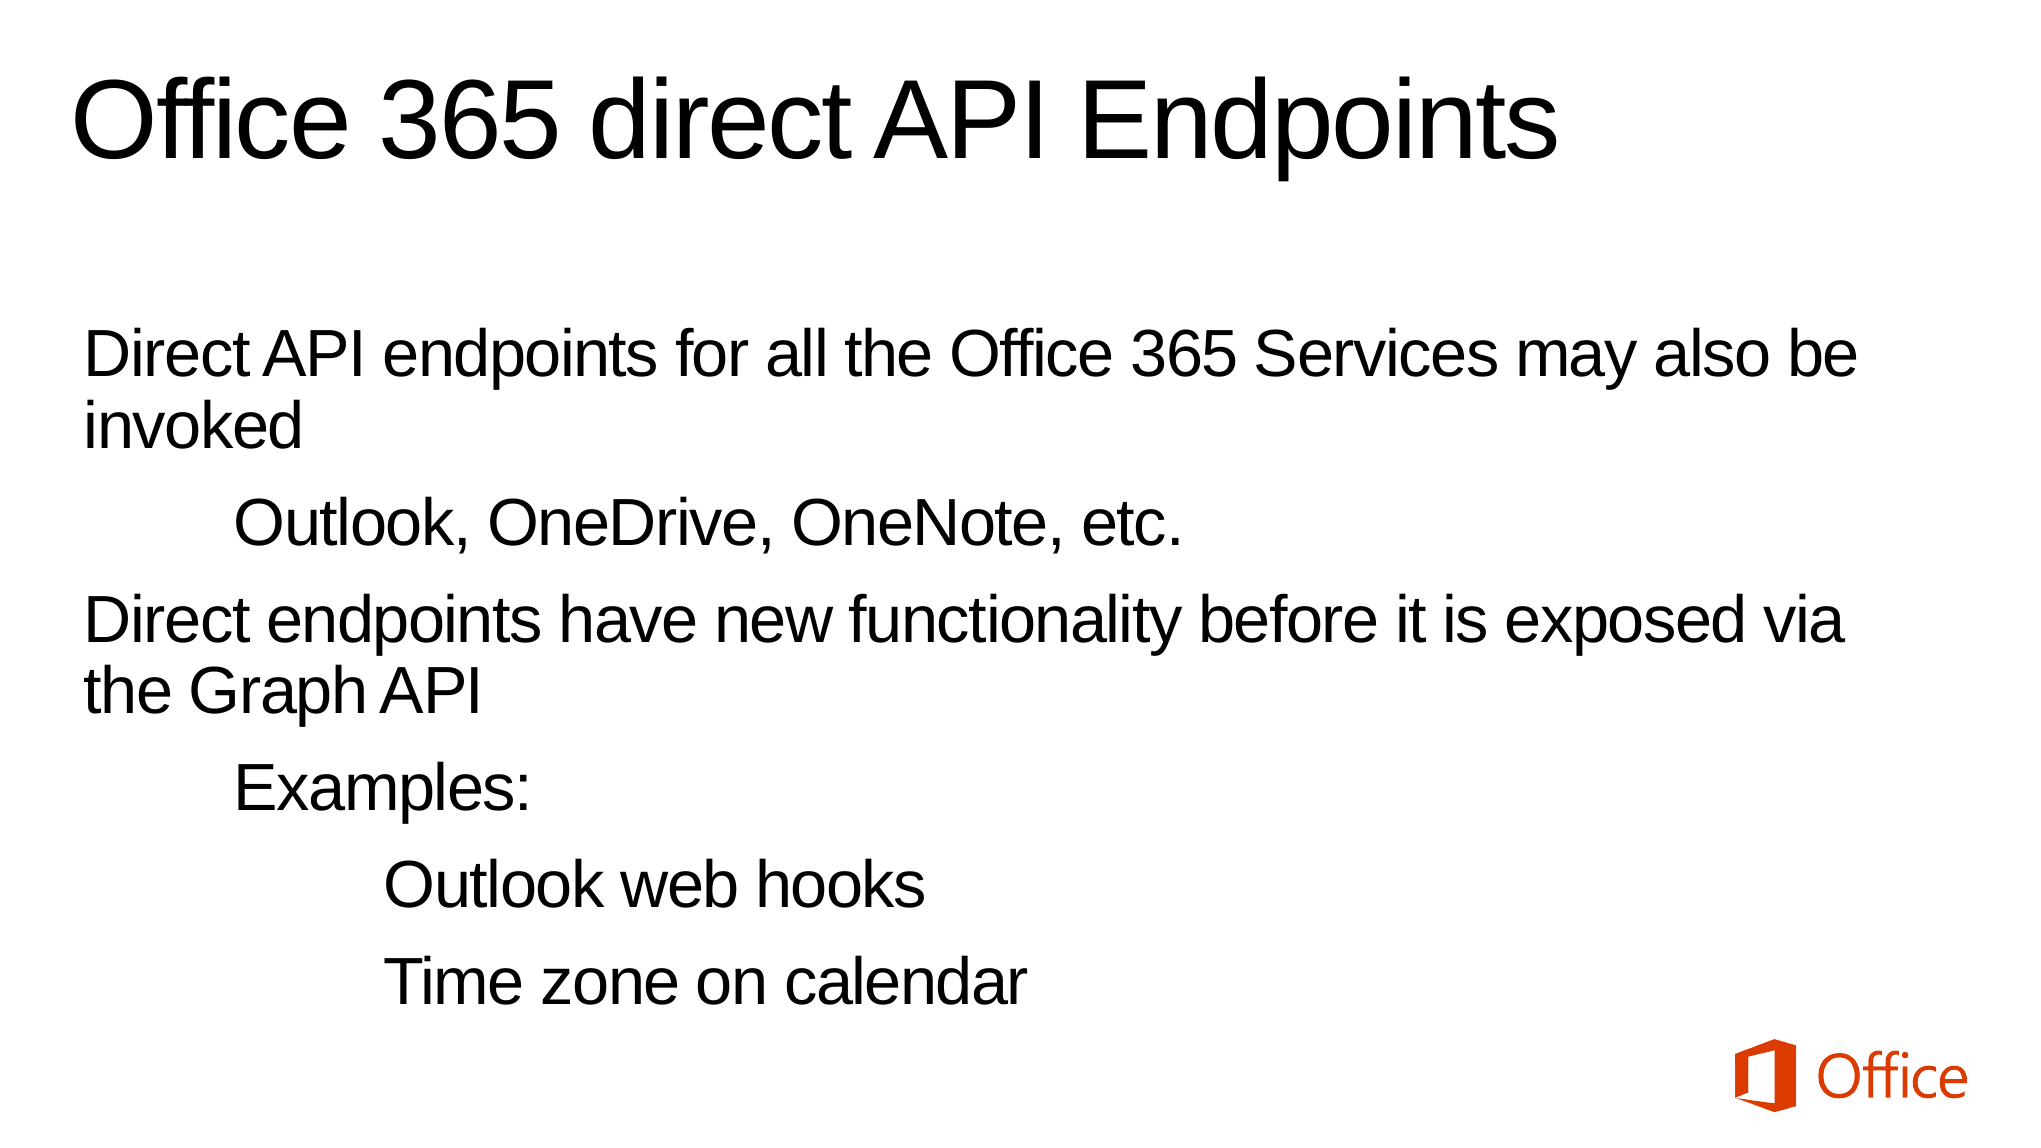

# Office 365 direct API Endpoints
Direct API endpoints for all the Office 365 Services may also be invoked
	Outlook, OneDrive, OneNote, etc.
Direct endpoints have new functionality before it is exposed via the Graph API
	Examples:
		Outlook web hooks
		Time zone on calendar